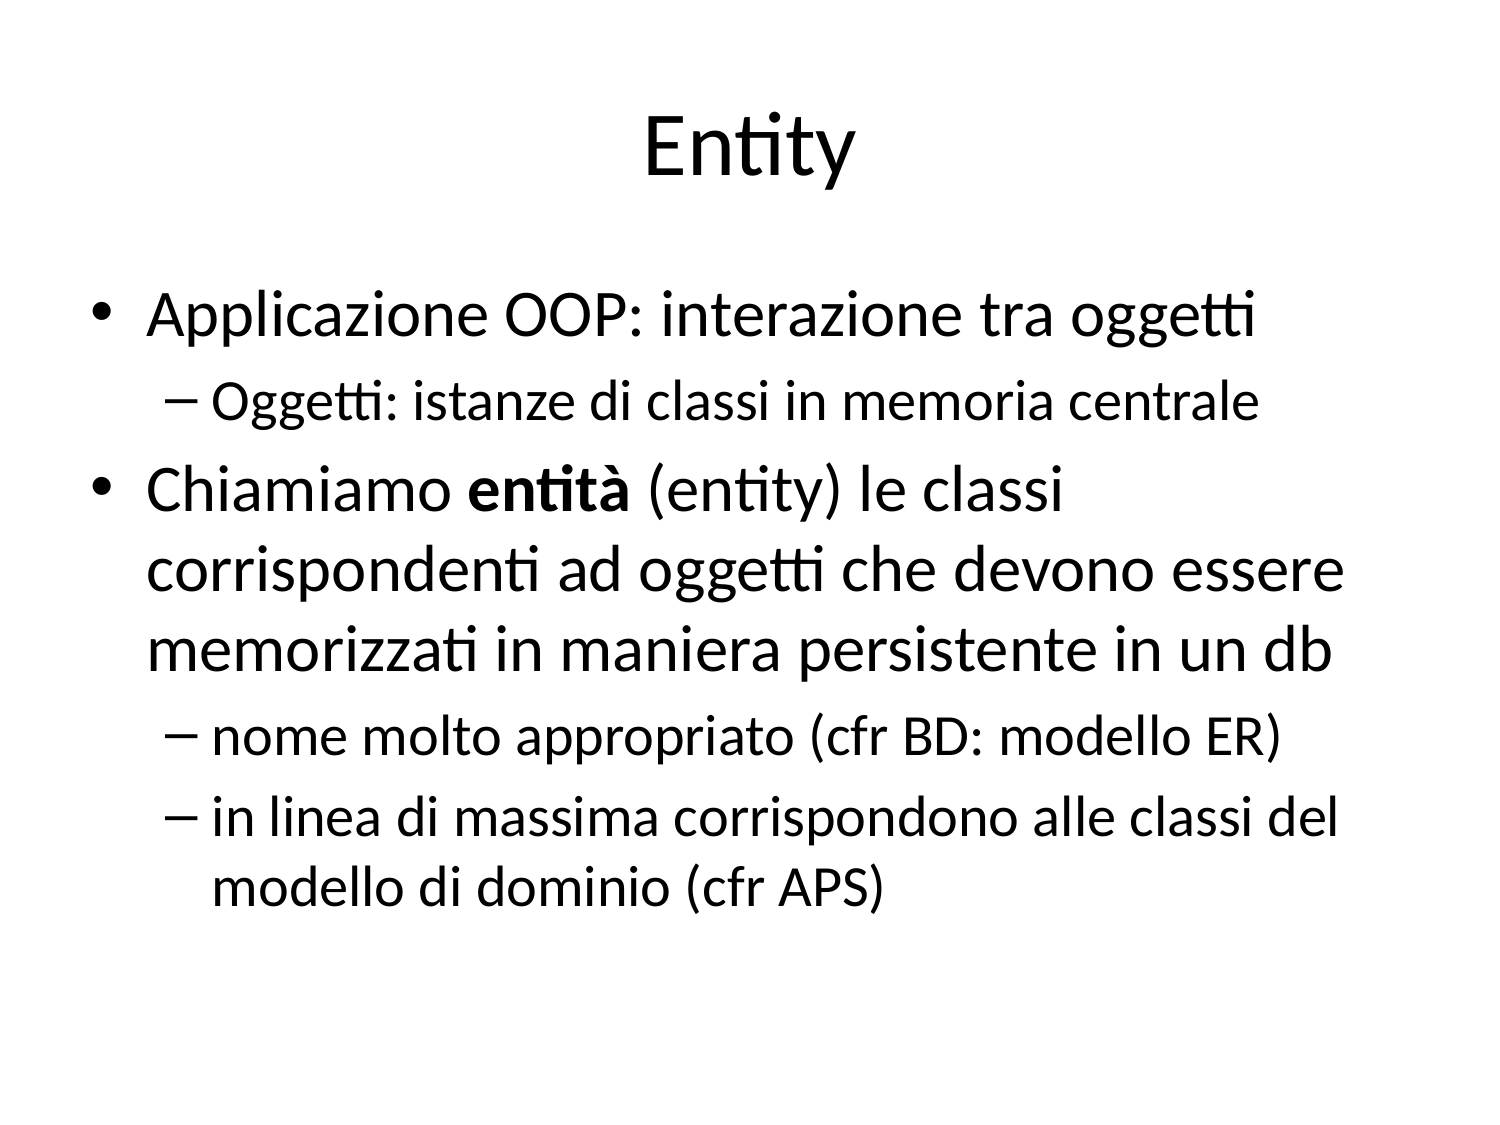

# Entity
Applicazione OOP: interazione tra oggetti
Oggetti: istanze di classi in memoria centrale
Chiamiamo entità (entity) le classi corrispondenti ad oggetti che devono essere memorizzati in maniera persistente in un db
nome molto appropriato (cfr BD: modello ER)
in linea di massima corrispondono alle classi del modello di dominio (cfr APS)